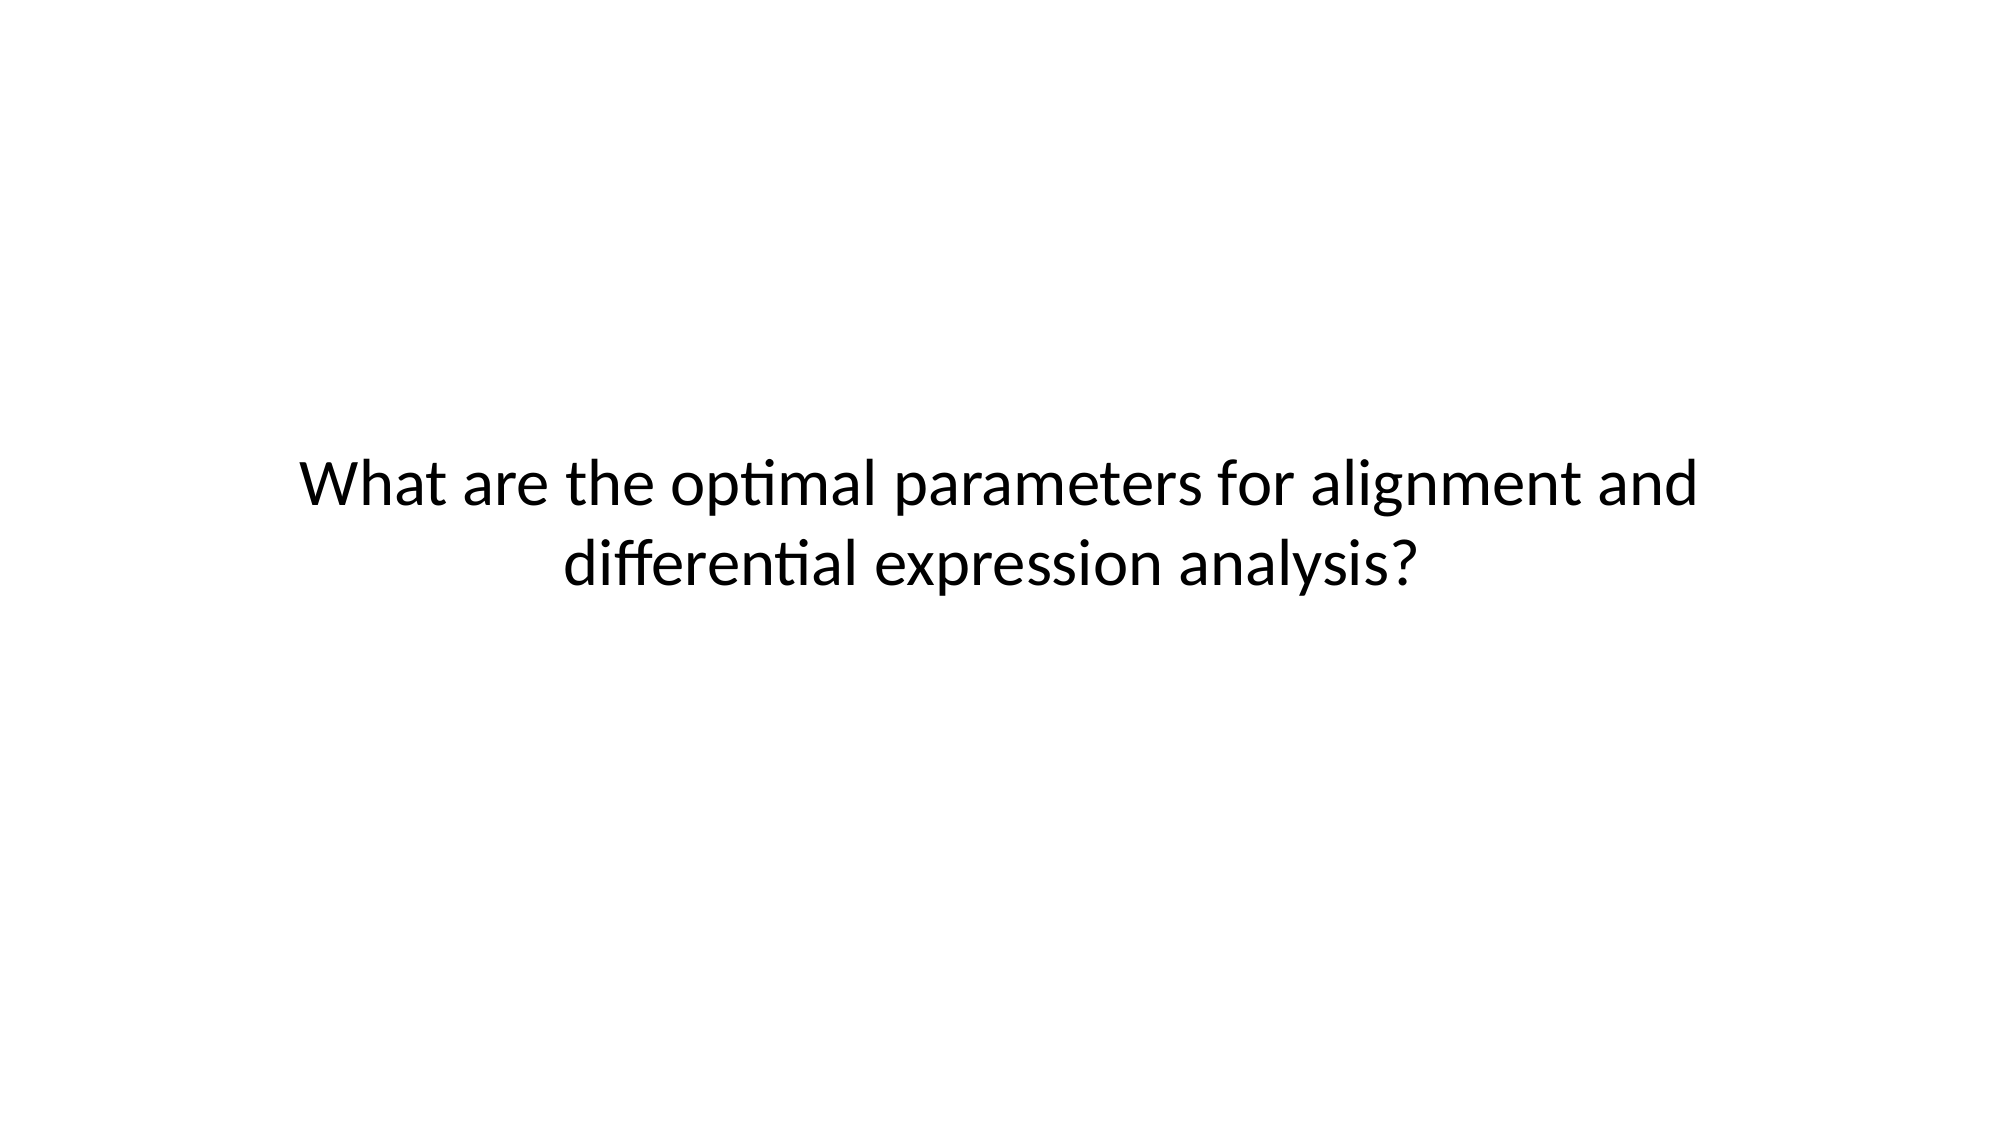

What are the optimal parameters for alignment and differential expression analysis?